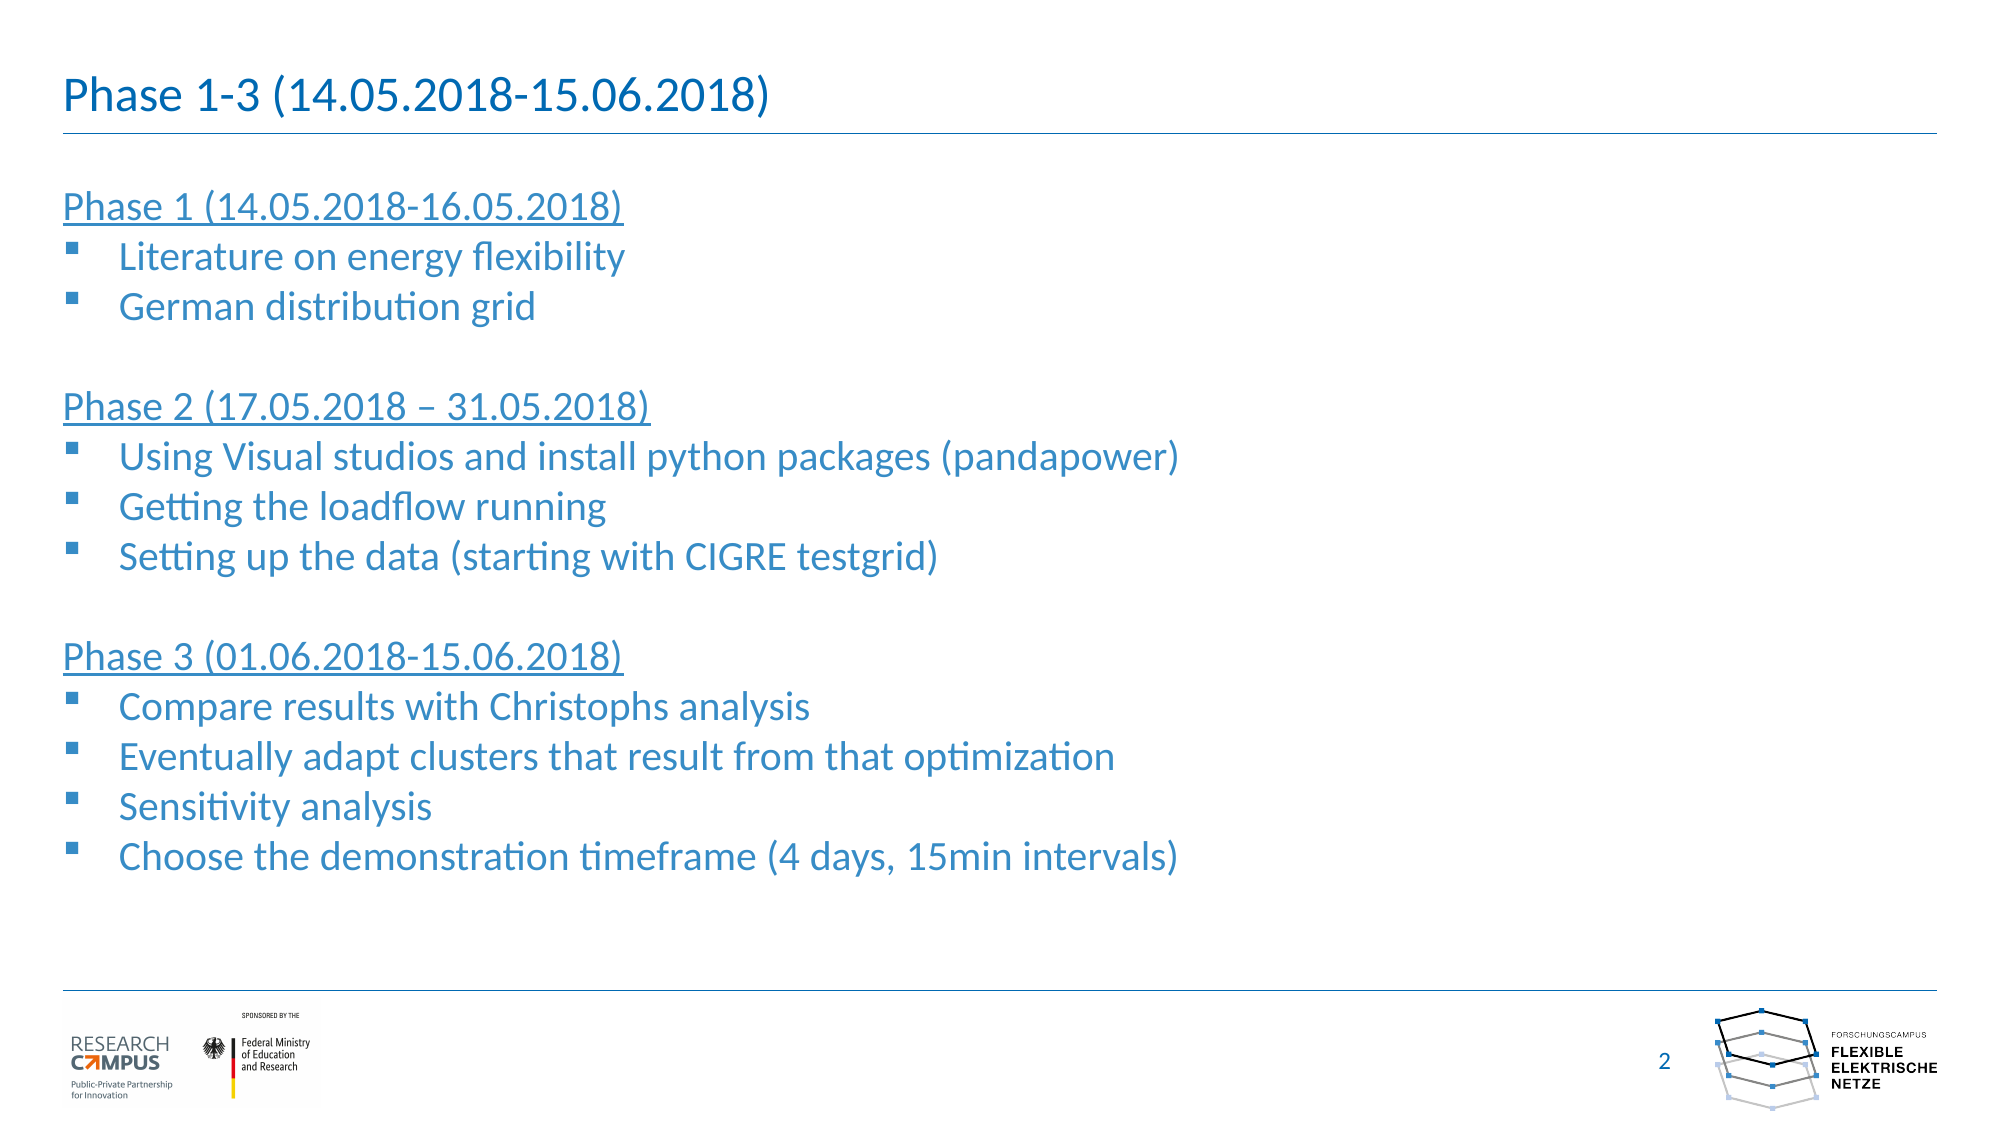

# Phase 1-3 (14.05.2018-15.06.2018)
Phase 1 (14.05.2018-16.05.2018)
Literature on energy flexibility
German distribution grid

Phase 2 (17.05.2018 – 31.05.2018)
Using Visual studios and install python packages (pandapower)
Getting the loadflow running
Setting up the data (starting with CIGRE testgrid)

Phase 3 (01.06.2018-15.06.2018)
Compare results with Christophs analysis
Eventually adapt clusters that result from that optimization
Sensitivity analysis
Choose the demonstration timeframe (4 days, 15min intervals)